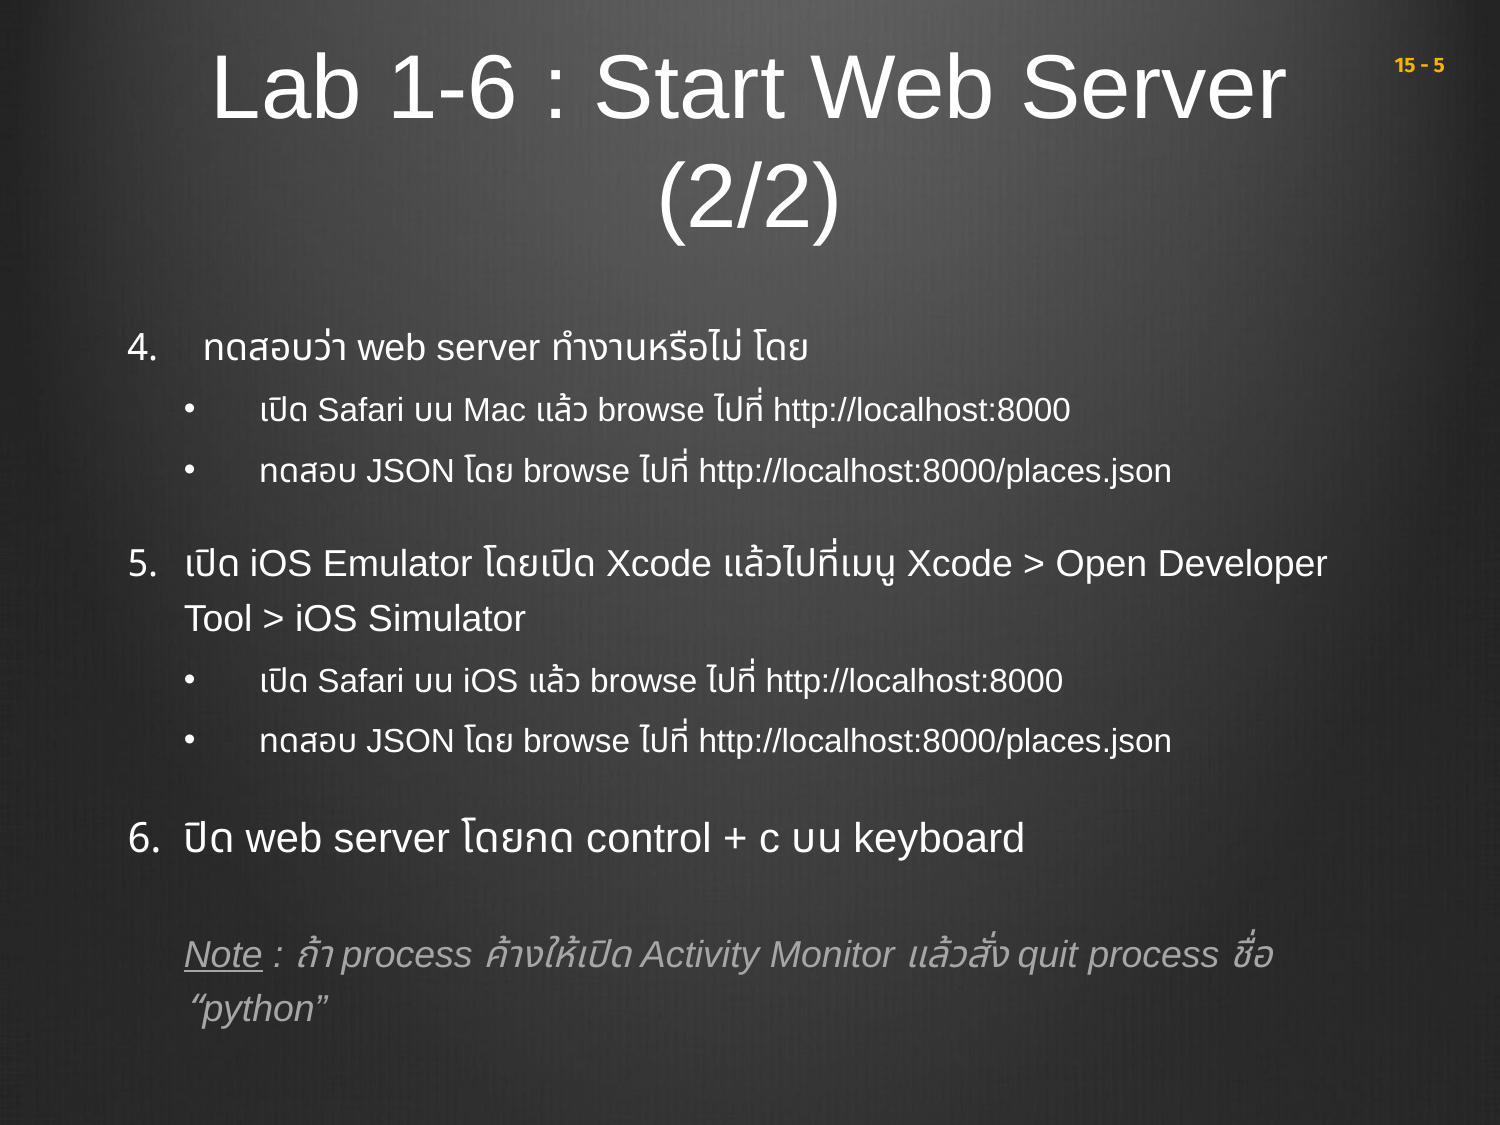

# Lab 1-6 : Start Web Server (2/2)
 15 - 5
ทดสอบว่า web server ทำงานหรือไม่ โดย
เปิด Safari บน Mac แล้ว browse ไปที่ http://localhost:8000
ทดสอบ JSON โดย browse ไปที่ http://localhost:8000/places.json
เปิด iOS Emulator โดยเปิด Xcode แล้วไปที่เมนู Xcode > Open Developer Tool > iOS Simulator
เปิด Safari บน iOS แล้ว browse ไปที่ http://localhost:8000
ทดสอบ JSON โดย browse ไปที่ http://localhost:8000/places.json
ปิด web server โดยกด control + c บน keyboard
Note : ถ้า process ค้างให้เปิด Activity Monitor แล้วสั่ง quit process ชื่อ “python”